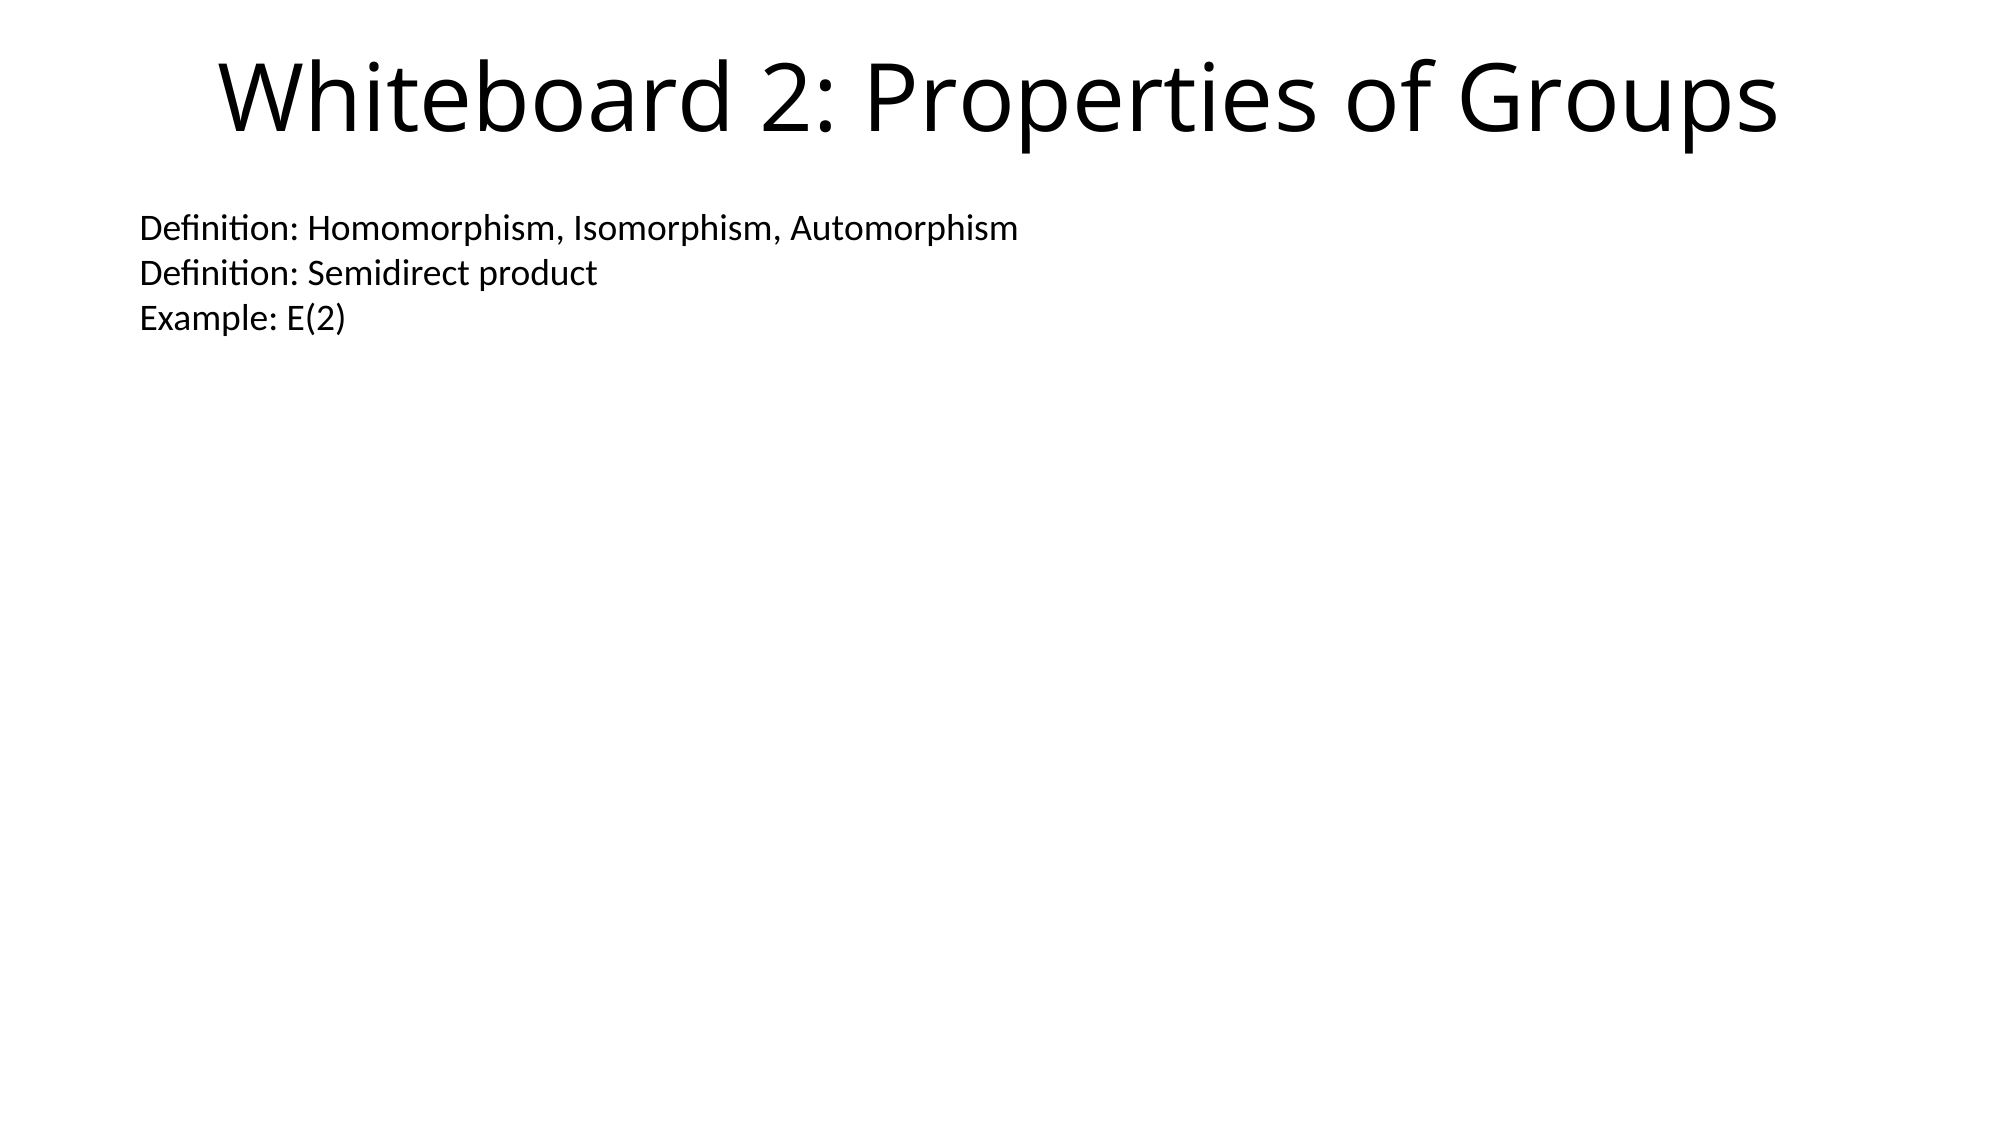

# Whiteboard 2: Properties of Groups

Definition: Homomorphism, Isomorphism, Automorphism
Definition: Semidirect product
Example: E(2)